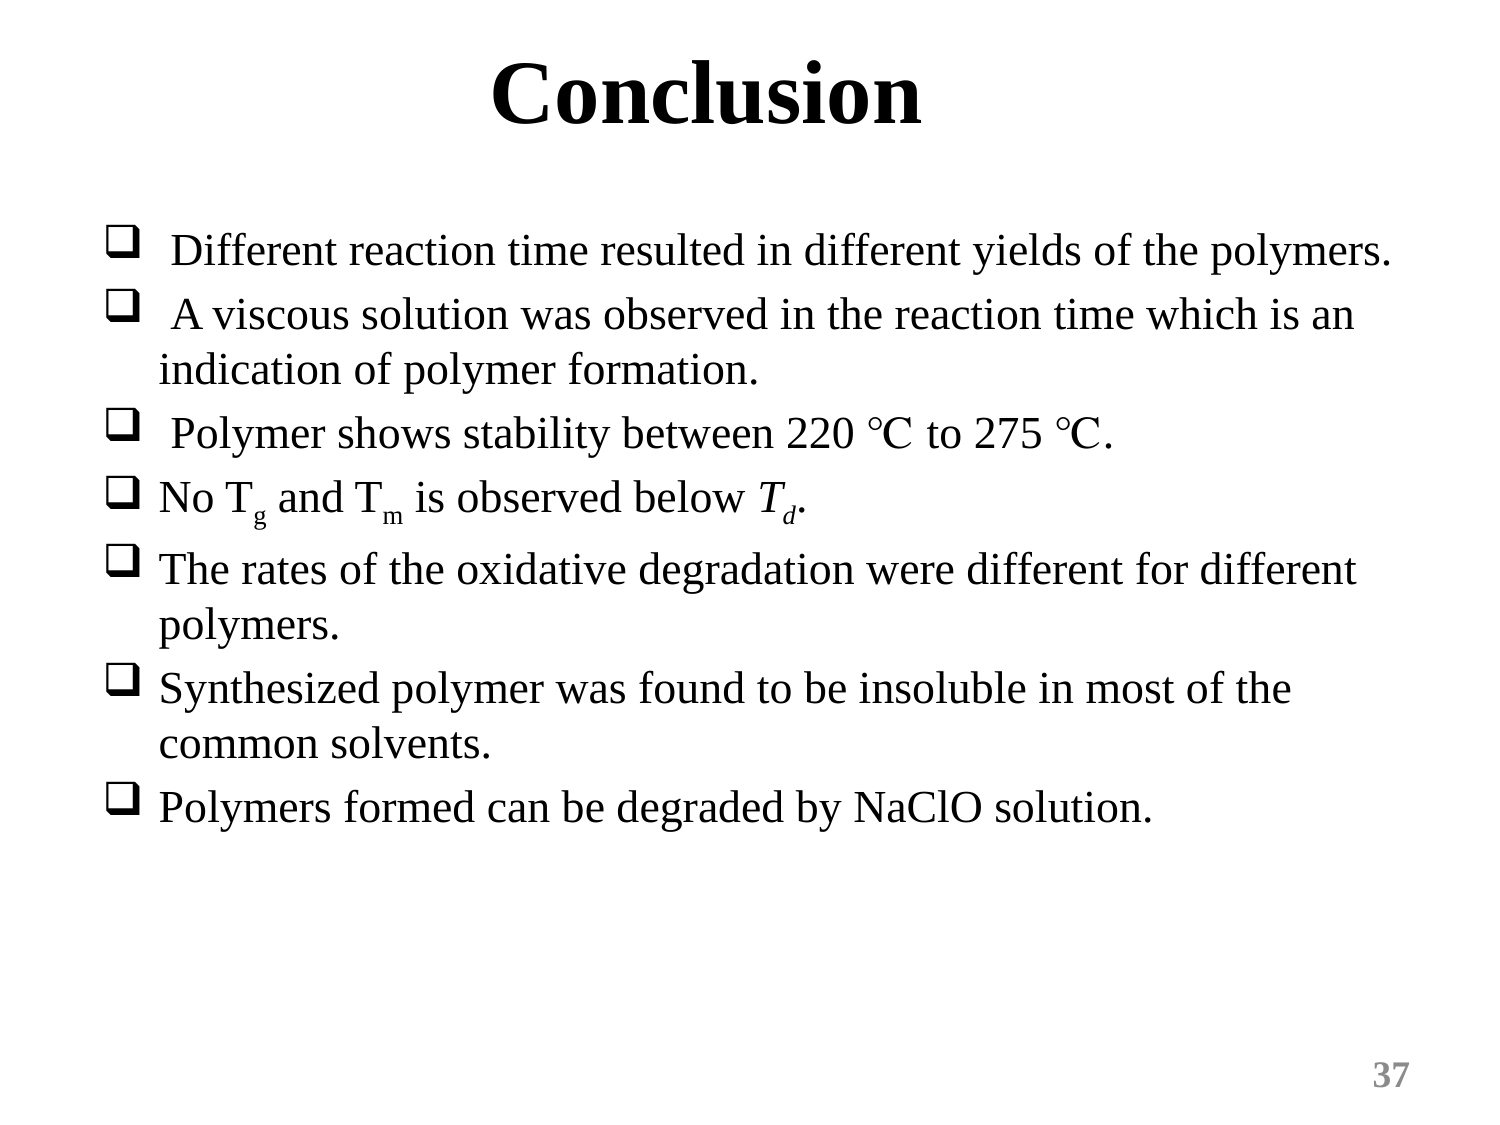

# Conclusion
 Different reaction time resulted in different yields of the polymers.
 A viscous solution was observed in the reaction time which is an indication of polymer formation.
 Polymer shows stability between 220 ℃ to 275 ℃.
No Tg and Tm is observed below Td.
The rates of the oxidative degradation were different for different polymers.
Synthesized polymer was found to be insoluble in most of the common solvents.
Polymers formed can be degraded by NaClO solution.
37